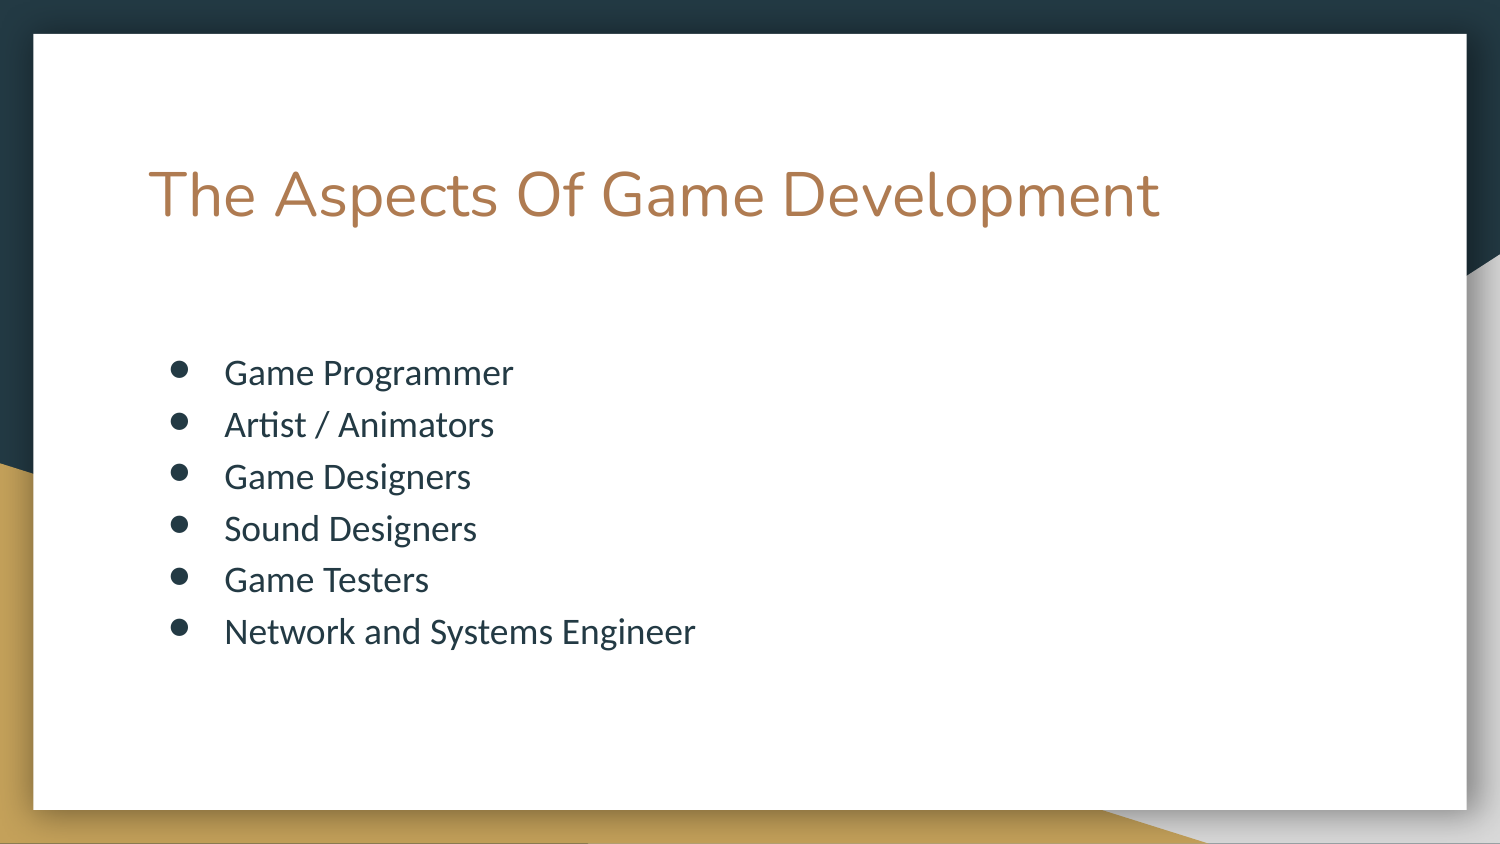

# The Aspects Of Game Development
Game Programmer
Artist / Animators
Game Designers
Sound Designers
Game Testers
Network and Systems Engineer